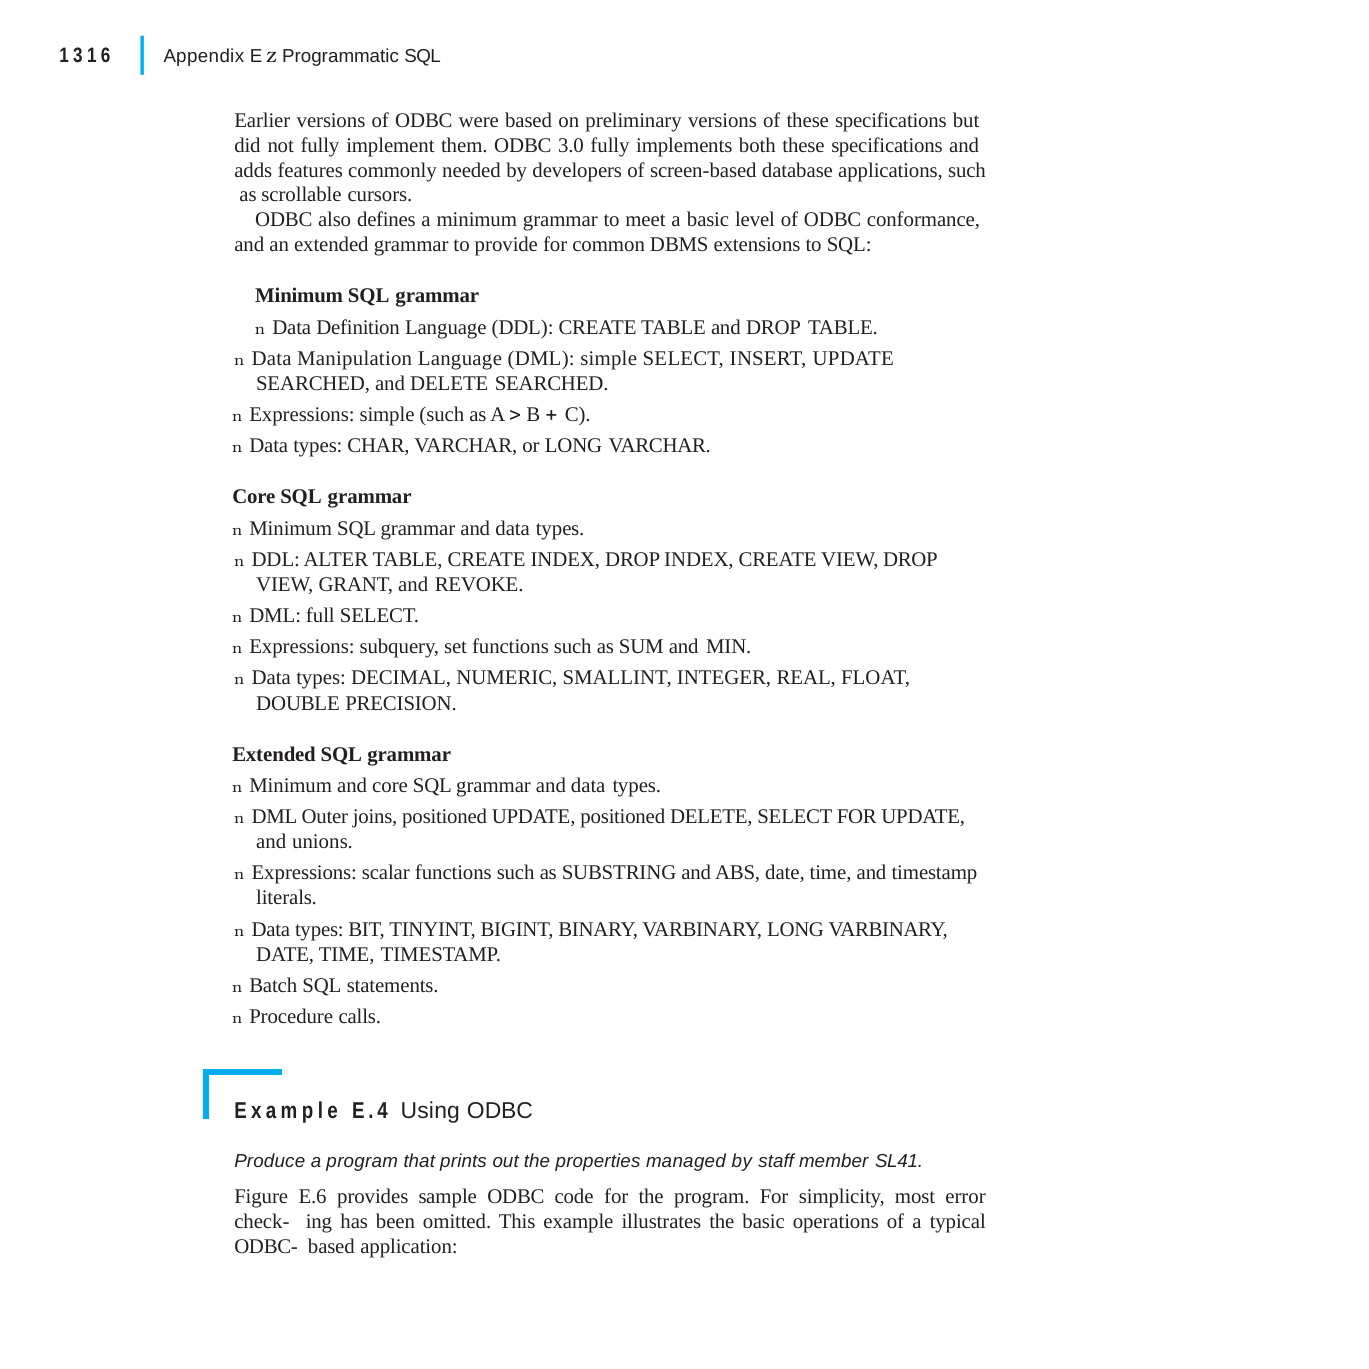

|
1316
Appendix E z Programmatic SQL
Earlier versions of ODBC were based on preliminary versions of these specifications but  did not fully implement them. ODBC 3.0 fully implements both these specifications and  adds features commonly needed by developers of screen-based database applications, such  as scrollable cursors.
ODBC also defines a minimum grammar to meet a basic level of ODBC conformance,  and an extended grammar to provide for common DBMS extensions to SQL:

Minimum SQL grammar
n Data Definition Language (DDL): CREATE TABLE and DROP TABLE.
n Data Manipulation Language (DML): simple SELECT, INSERT, UPDATE  SEARCHED, and DELETE SEARCHED.
n Expressions: simple (such as A > B + C).
n Data types: CHAR, VARCHAR, or LONG VARCHAR.

Core SQL grammar
n Minimum SQL grammar and data types.
n DDL: ALTER TABLE, CREATE INDEX, DROP INDEX, CREATE VIEW, DROP  VIEW, GRANT, and REVOKE.
n DML: full SELECT.
n Expressions: subquery, set functions such as SUM and MIN.
n Data types: DECIMAL, NUMERIC, SMALLINT, INTEGER, REAL, FLOAT,  DOUBLE PRECISION.

Extended SQL grammar
n Minimum and core SQL grammar and data types.
n DML Outer joins, positioned UPDATE, positioned DELETE, SELECT FOR UPDATE,  and unions.
n Expressions: scalar functions such as SUBSTRING and ABS, date, time, and timestamp  literals.
n Data types: BIT, TINYINT, BIGINT, BINARY, VARBINARY, LONG VARBINARY,  DATE, TIME, TIMESTAMP.
n Batch SQL statements.
n Procedure calls.

Example E.4 Using ODBC

Produce a program that prints out the properties managed by staff member SL41.
Figure E.6 provides sample ODBC code for the program. For simplicity, most error check-  ing has been omitted. This example illustrates the basic operations of a typical ODBC-  based application: